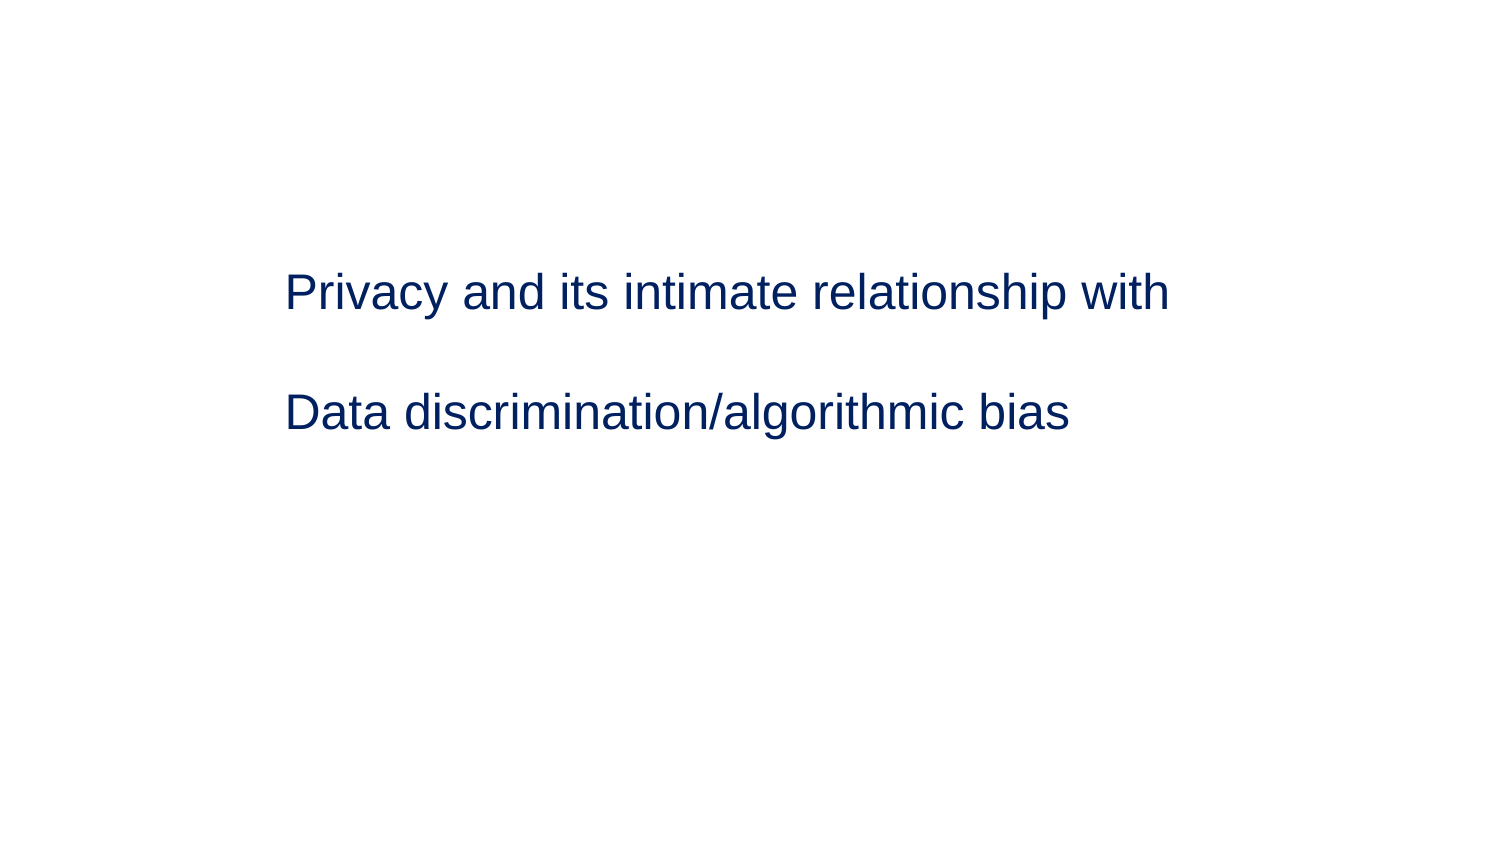

Privacy and its intimate relationship with

Data discrimination/algorithmic bias